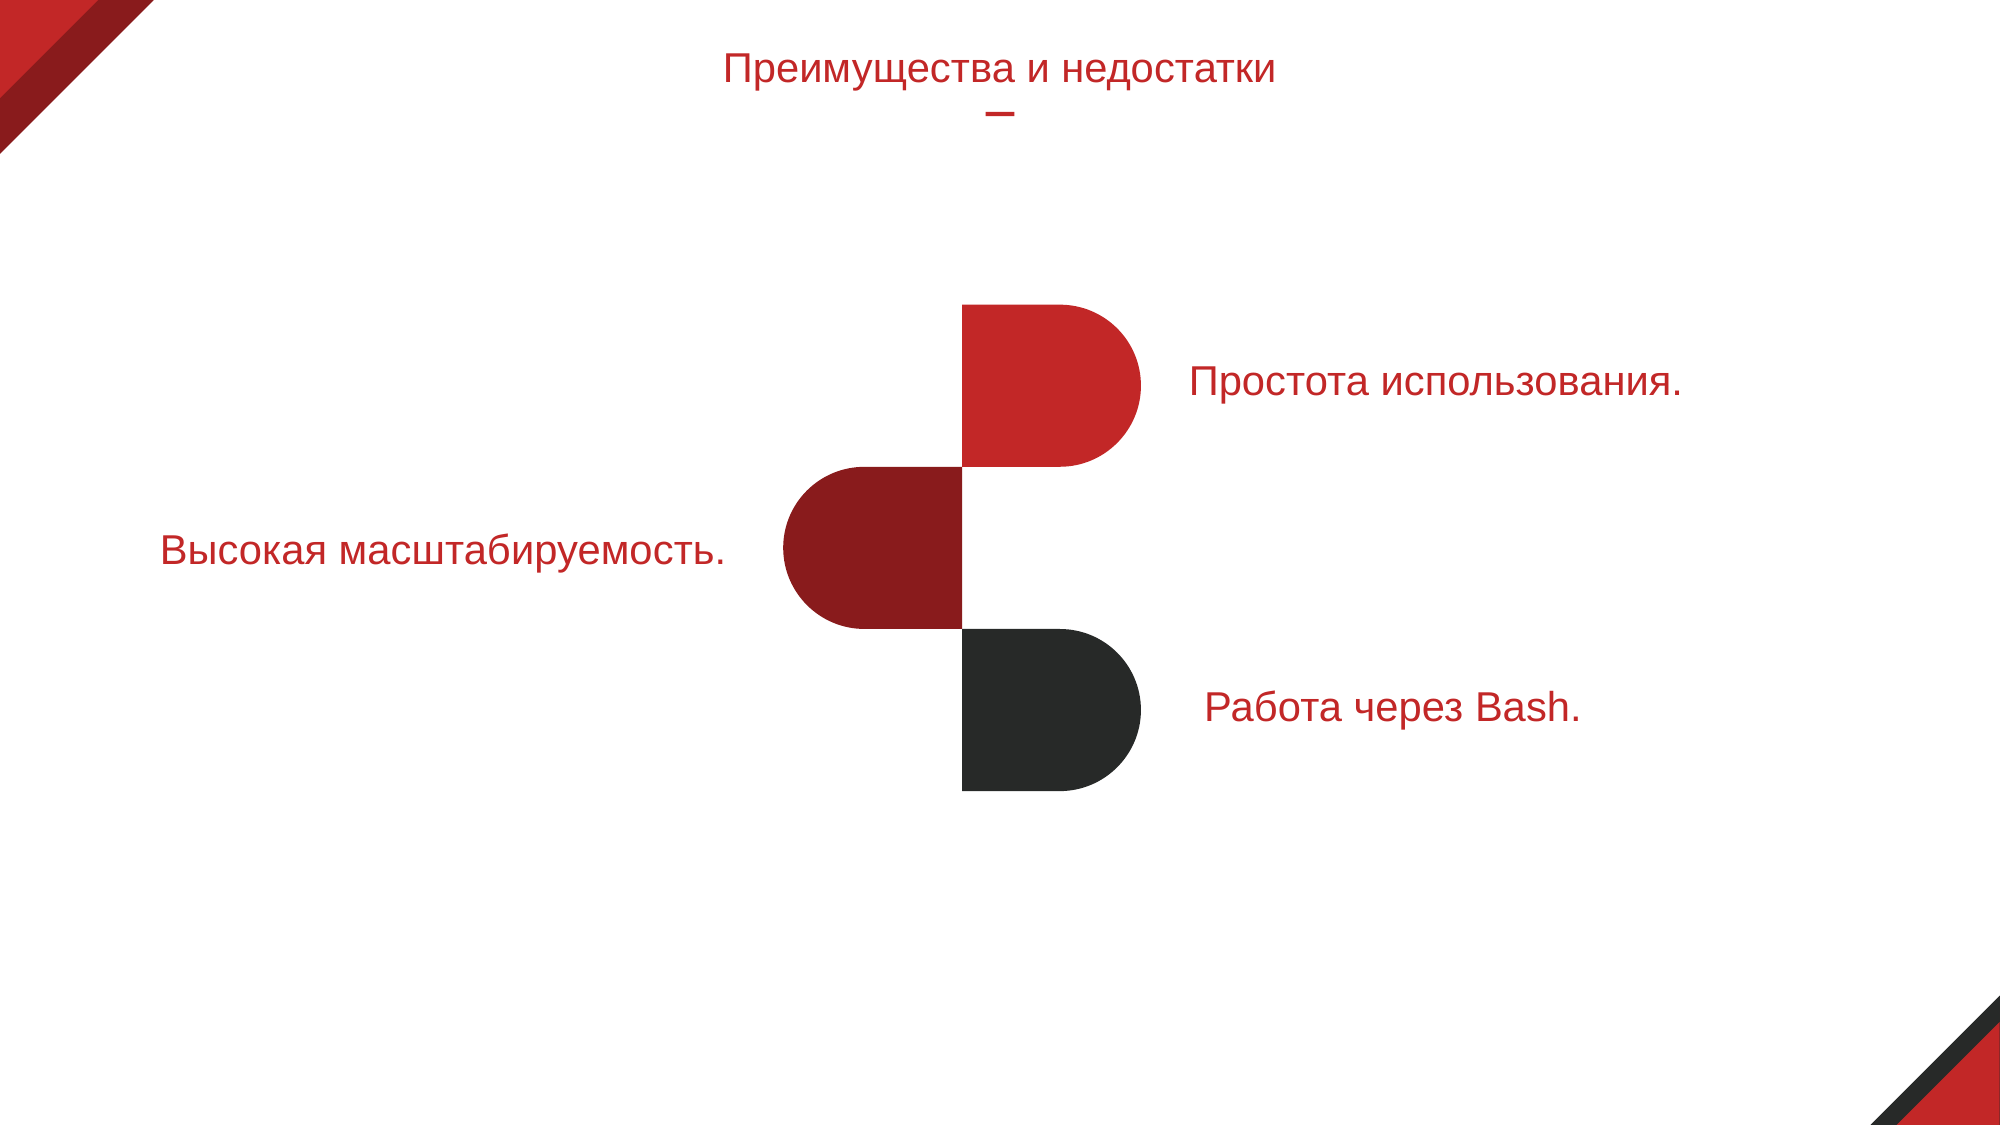

Преимущества и недостатки

Простота использования.

Высокая масштабируемость.

Работа через Bash.